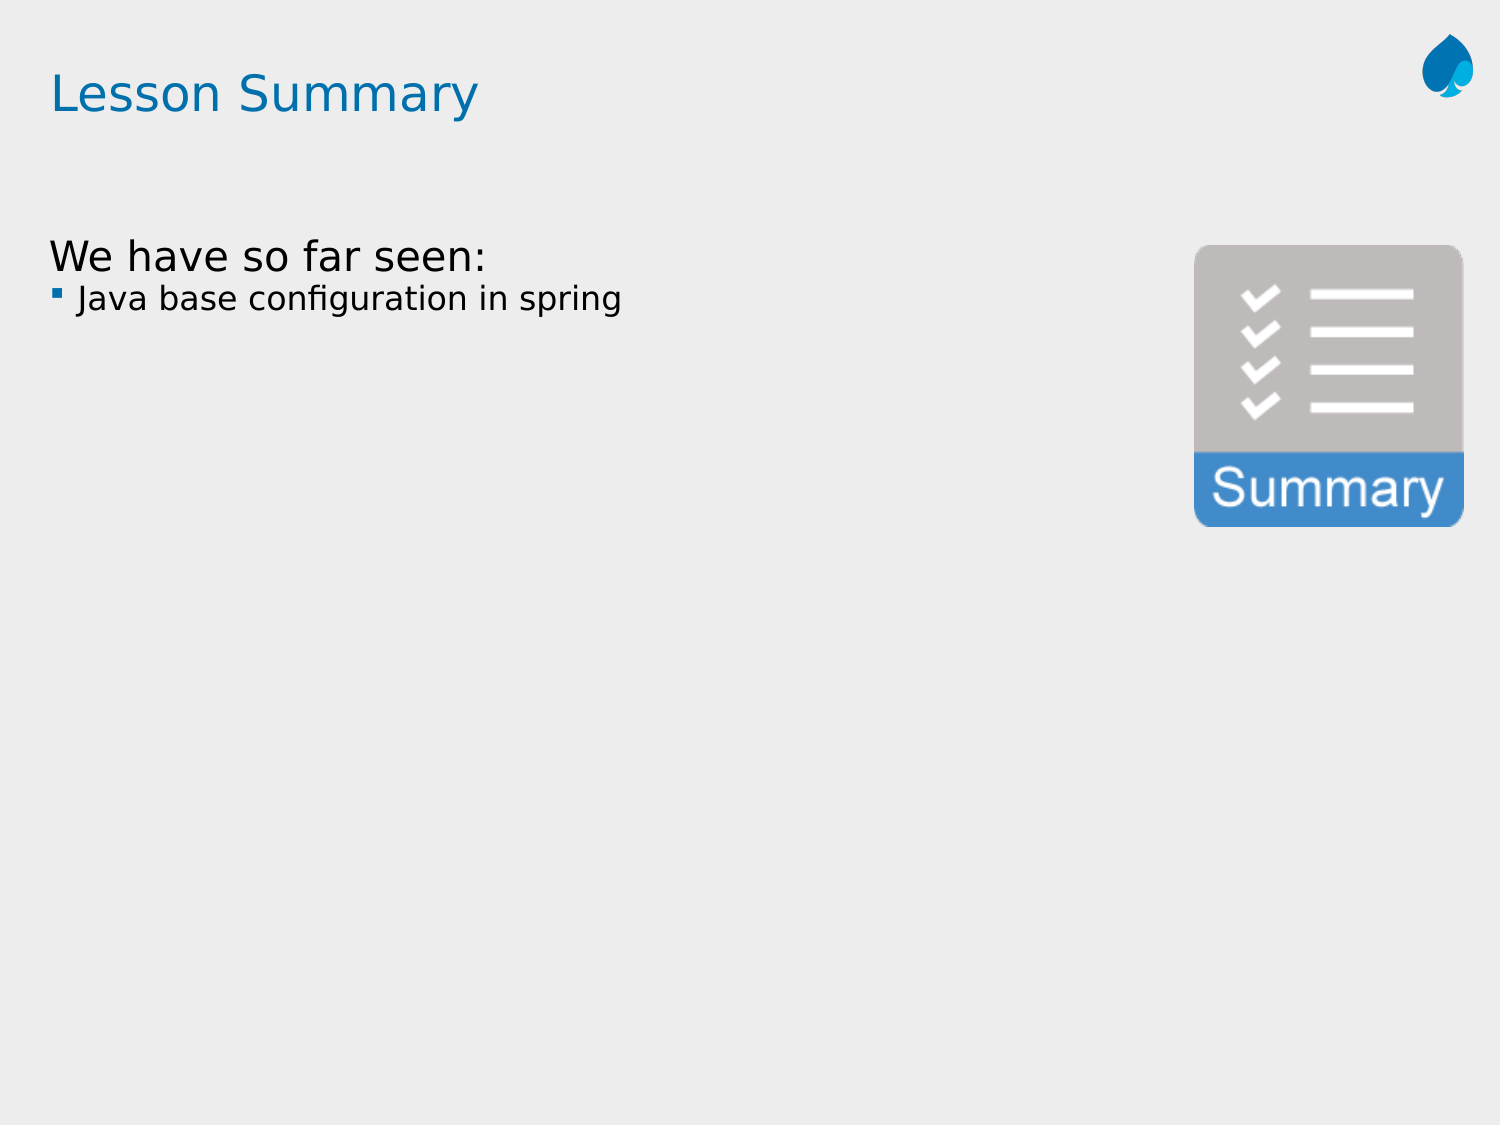

# Lesson Summary
We have so far seen:
Java base configuration in spring